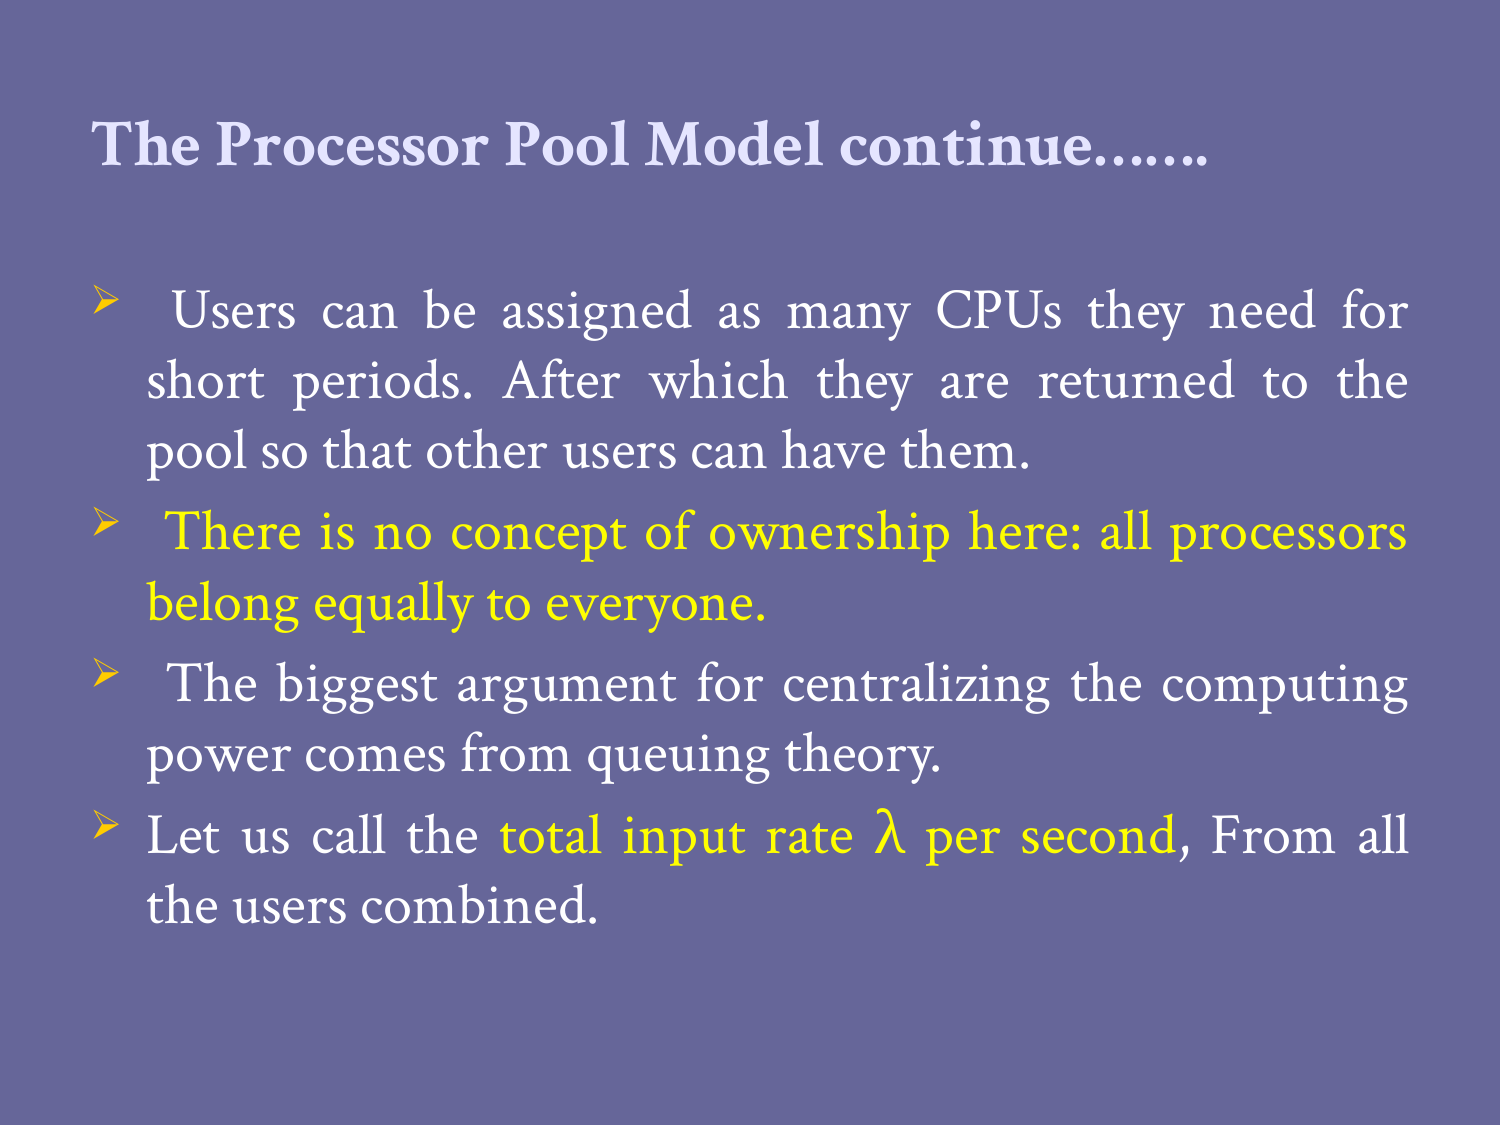

# The Processor Pool Model continue…….
 Users can be assigned as many CPUs they need for short periods. After which they are returned to the pool so that other users can have them.
 There is no concept of ownership here: all processors belong equally to everyone.
 The biggest argument for centralizing the computing power comes from queuing theory.
Let us call the total input rate λ per second, From all the users combined.